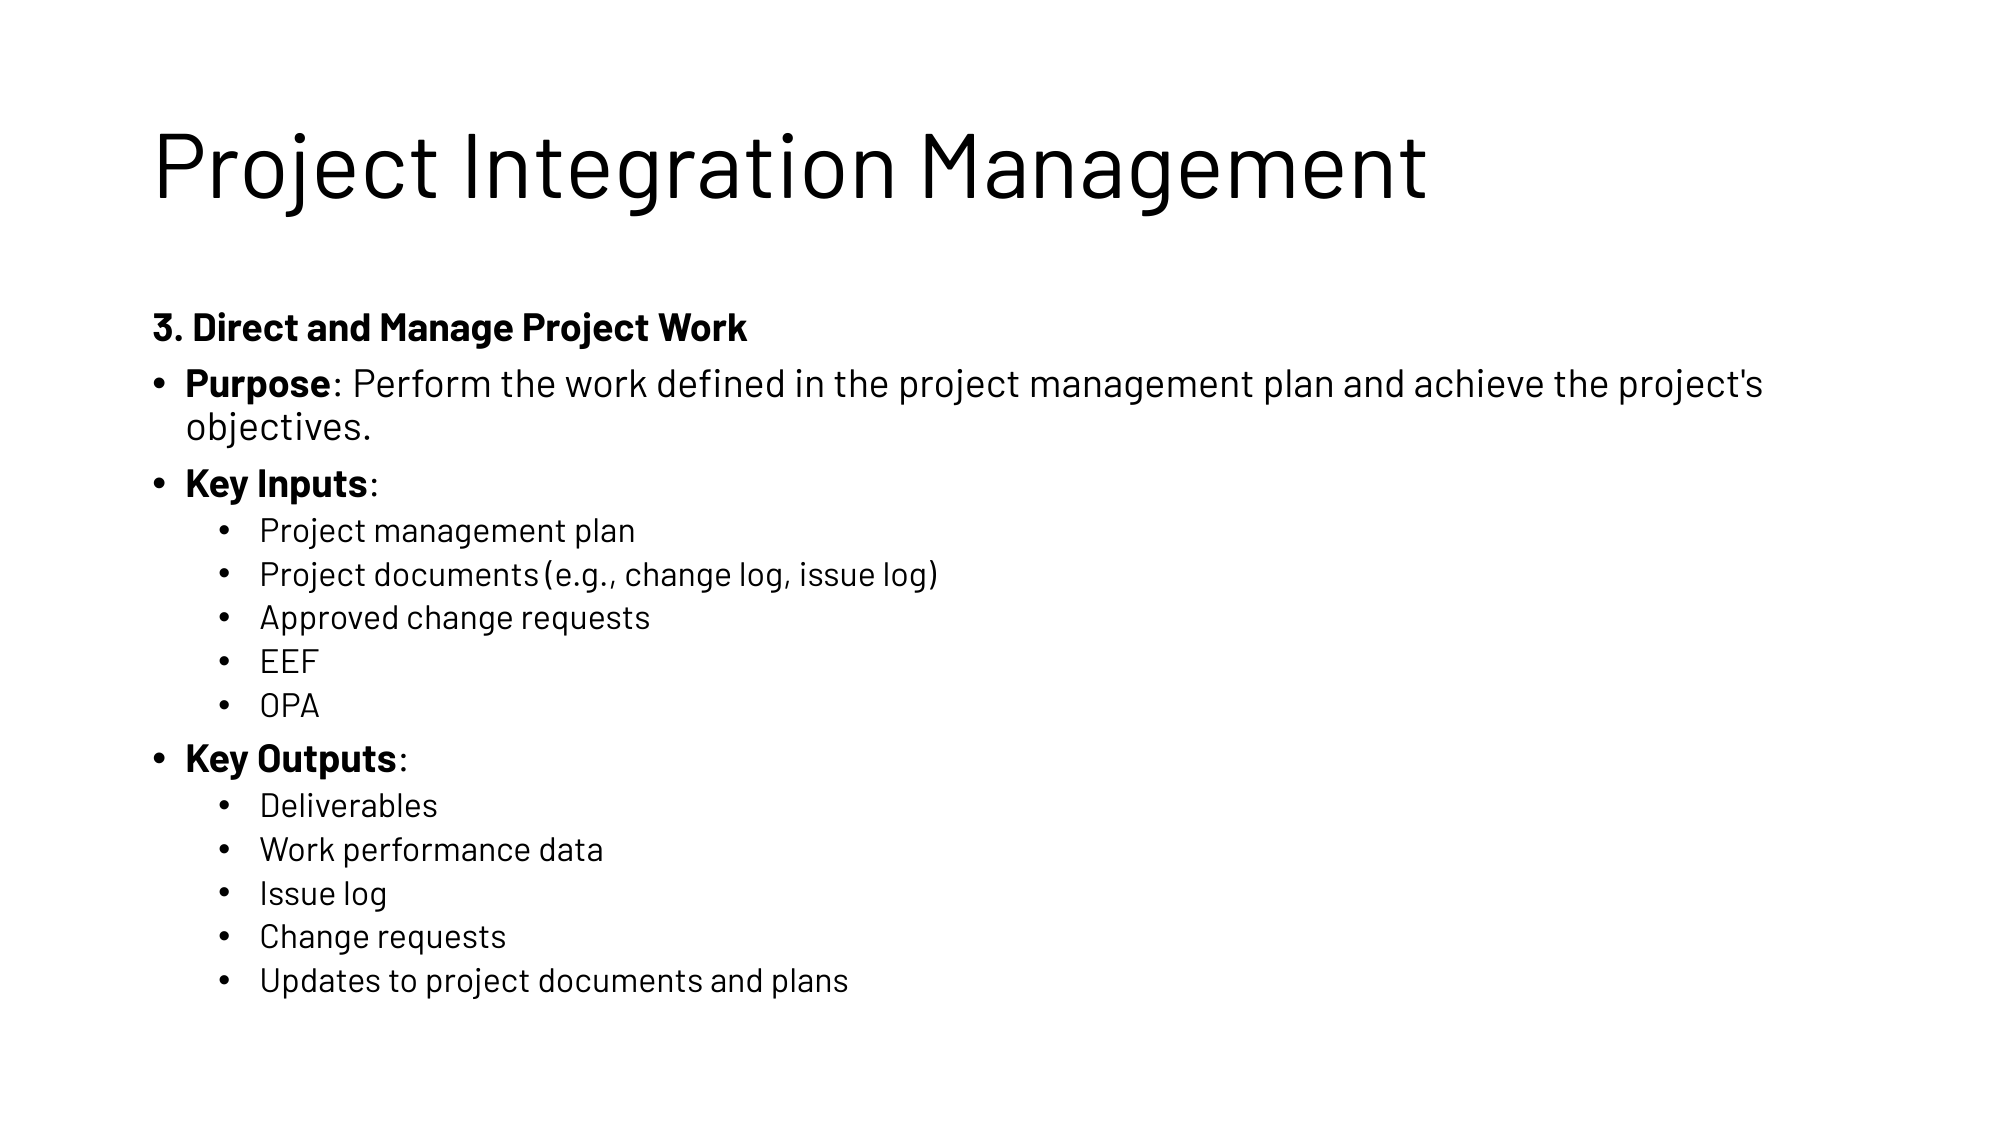

# Project Integration Management
3. Direct and Manage Project Work
Purpose: Perform the work defined in the project management plan and achieve the project's objectives.
Key Inputs:
Project management plan
Project documents (e.g., change log, issue log)
Approved change requests
EEF
OPA
Key Outputs:
Deliverables
Work performance data
Issue log
Change requests
Updates to project documents and plans